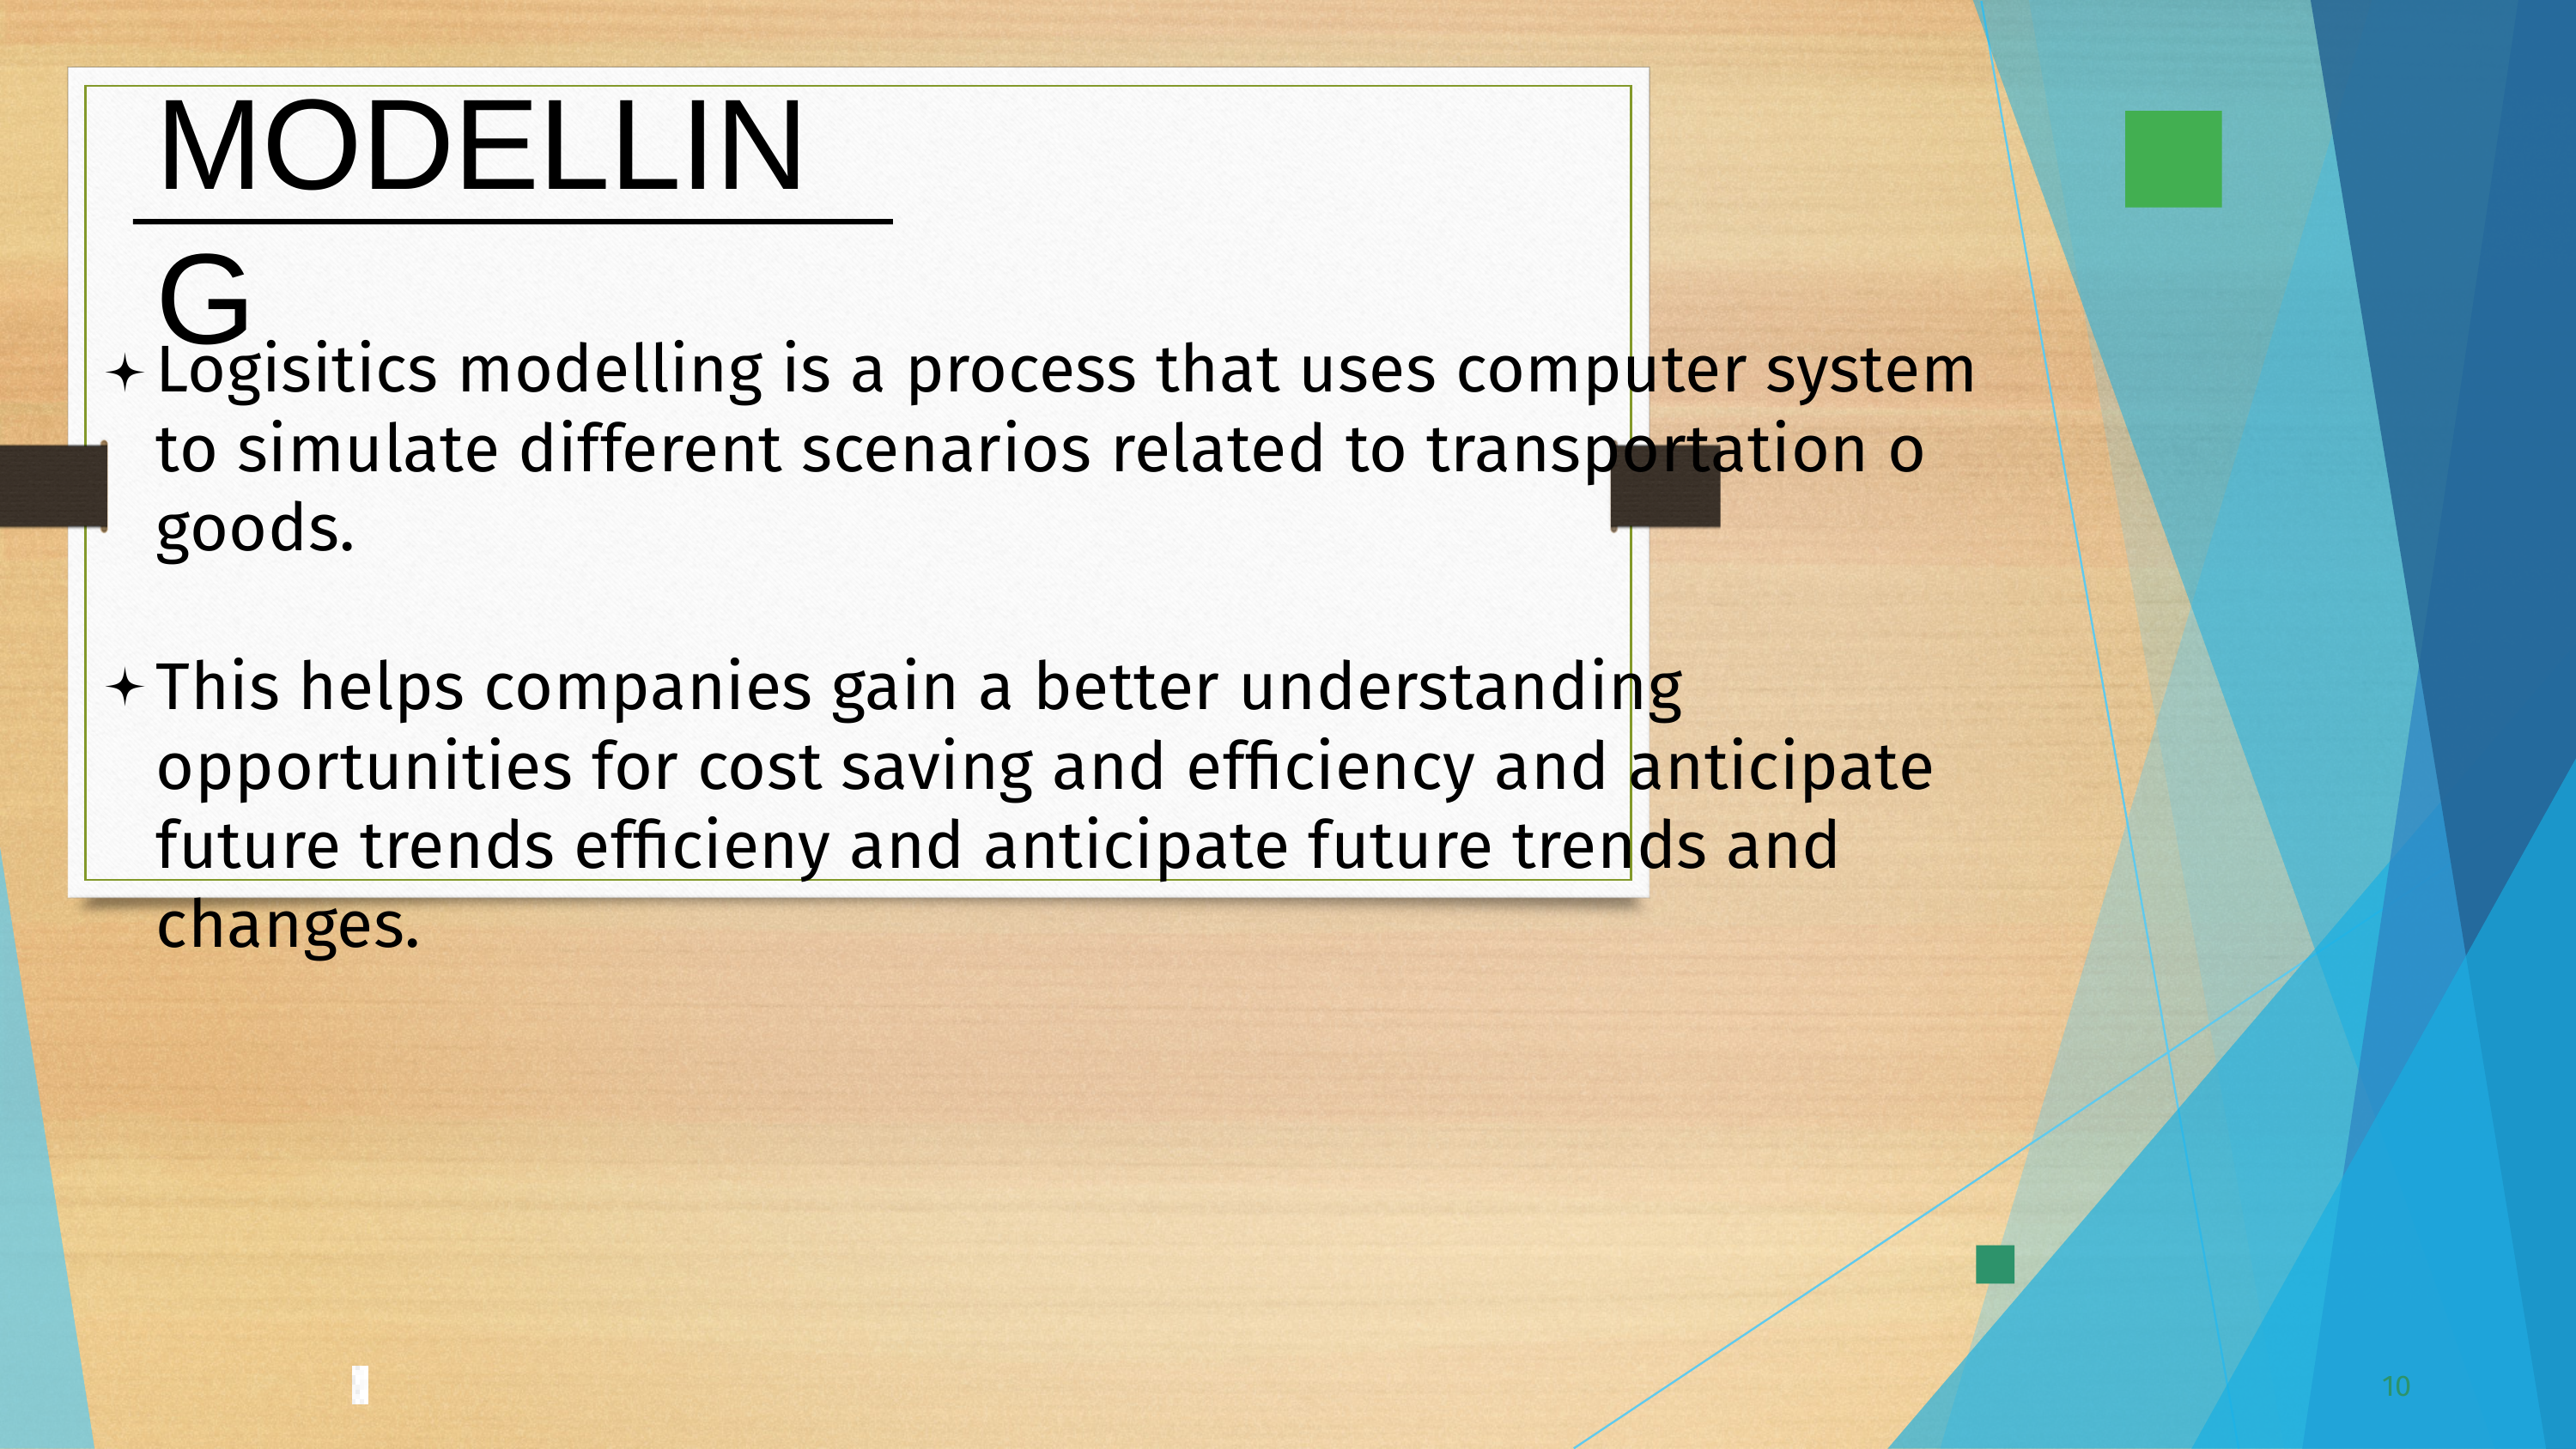

MODELLING

Logisitics modelling is a process that uses computer system to simulate different scenarios related to transportation o goods.

This helps companies gain a better understanding opportunities for cost saving and efficiency and anticipate future trends efficieny and anticipate future trends and changes.

10